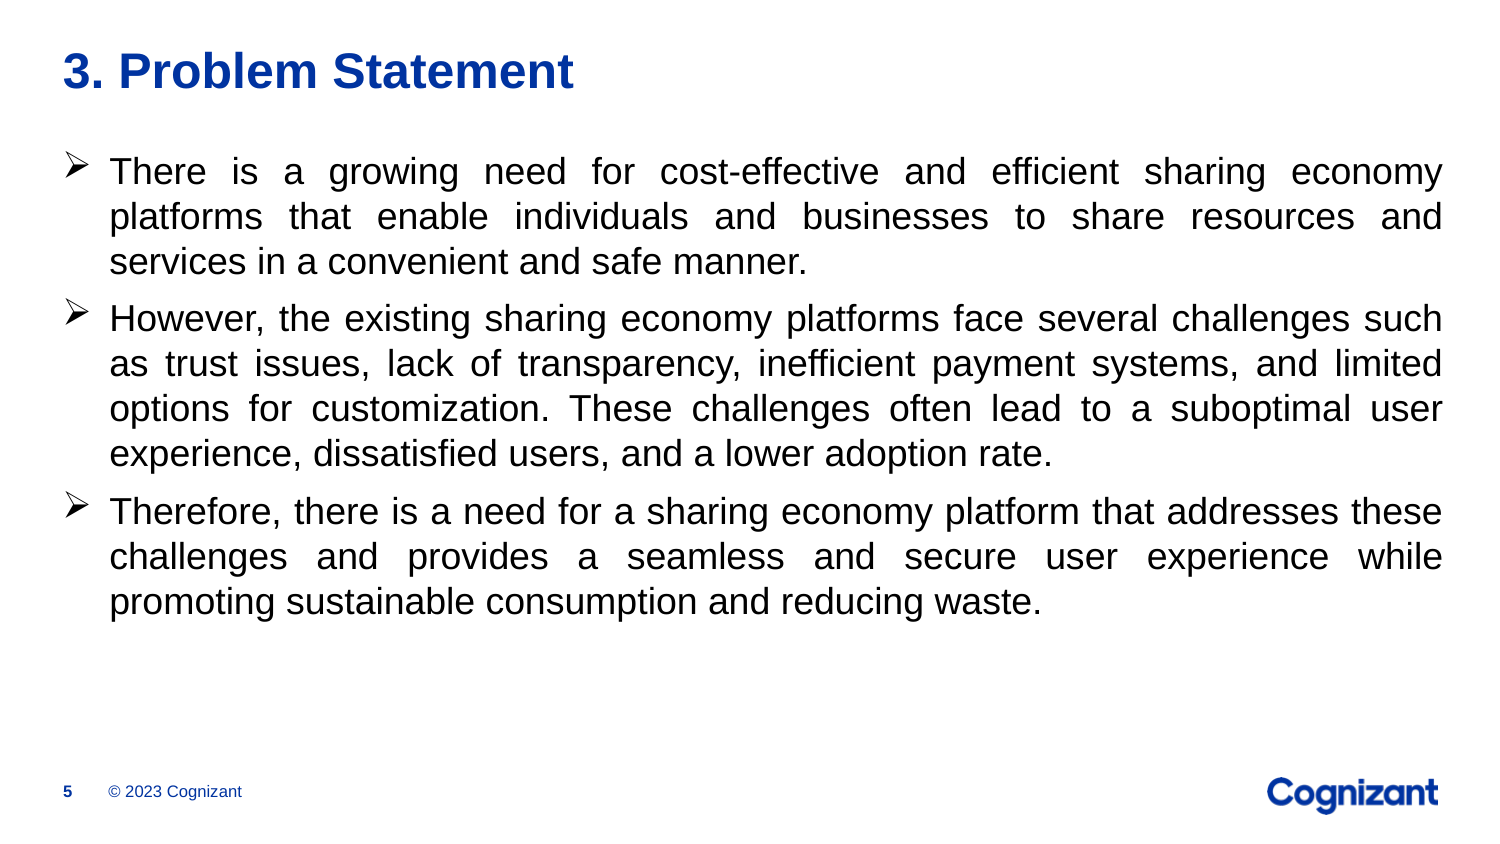

# 3. Problem Statement
There is a growing need for cost-effective and efficient sharing economy platforms that enable individuals and businesses to share resources and services in a convenient and safe manner.
However, the existing sharing economy platforms face several challenges such as trust issues, lack of transparency, inefficient payment systems, and limited options for customization. These challenges often lead to a suboptimal user experience, dissatisfied users, and a lower adoption rate.
Therefore, there is a need for a sharing economy platform that addresses these challenges and provides a seamless and secure user experience while promoting sustainable consumption and reducing waste.
© 2023 Cognizant
5